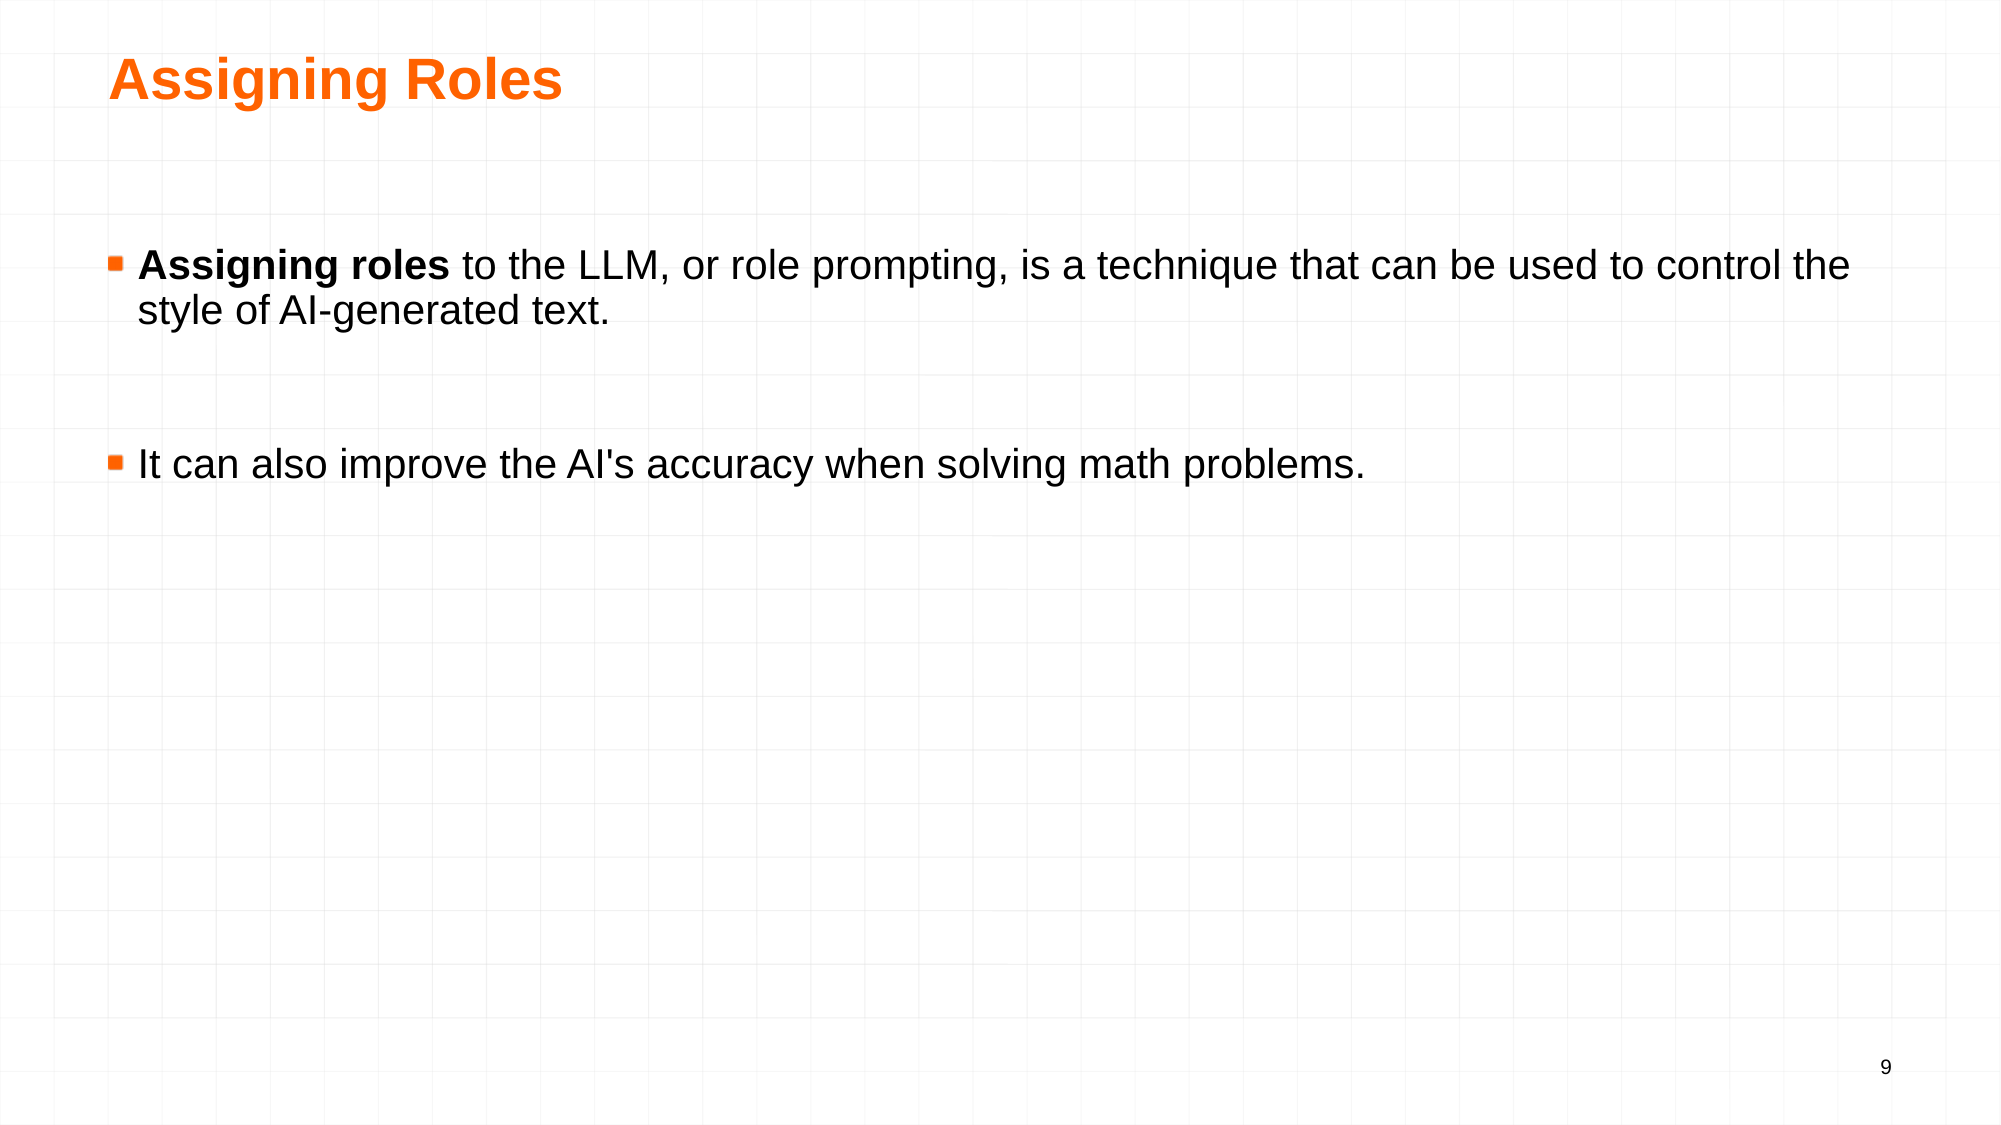

Using bullets with indent button
Use the indent button to create the text levels with the appropriate bullet.

# Assigning Roles

Assigning roles to the LLM, or role prompting, is a technique that can be used to control the style of AI-generated text.

It can also improve the AI's accuracy when solving math problems.

9